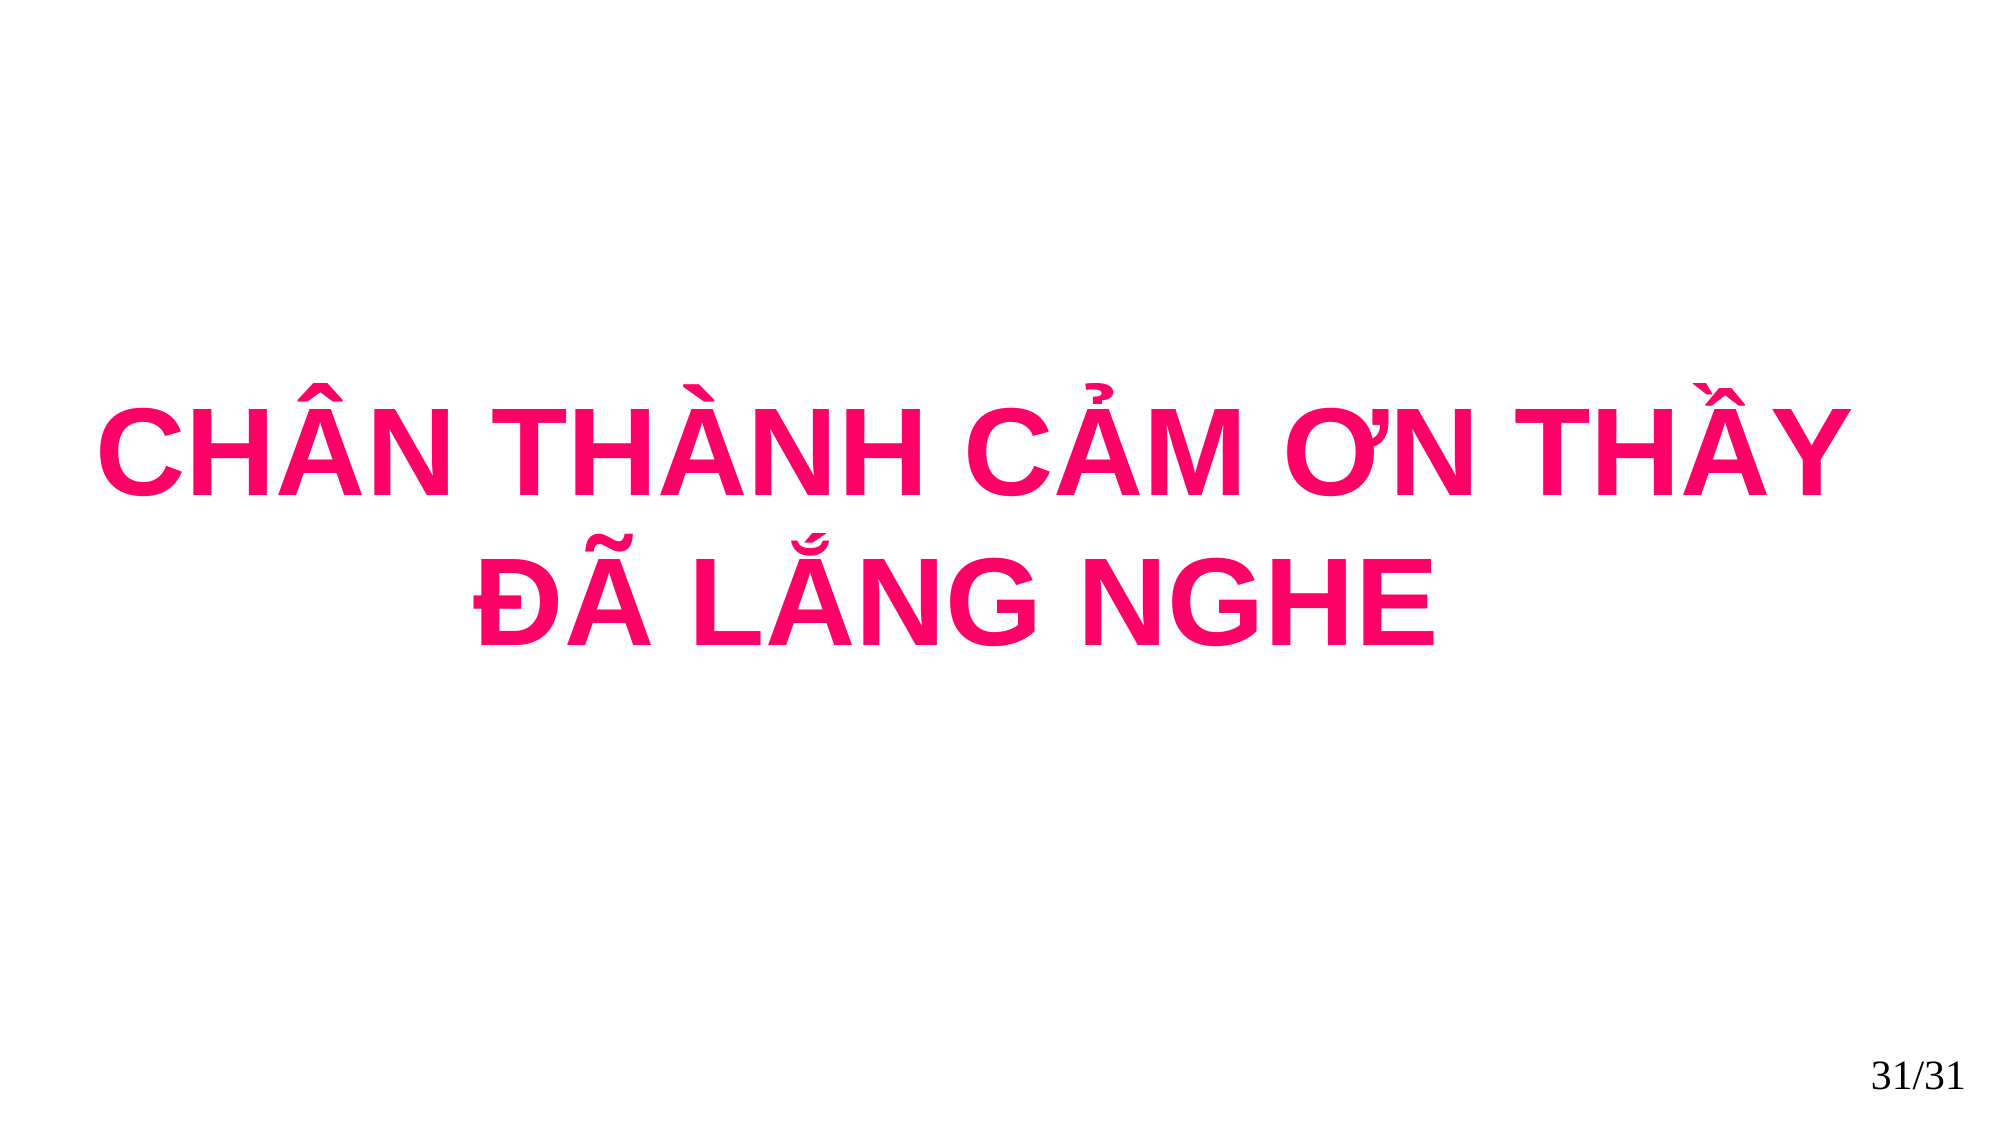

CHÂN THÀNH CẢM ƠN THẦY ĐÃ LẮNG NGHE
31/31